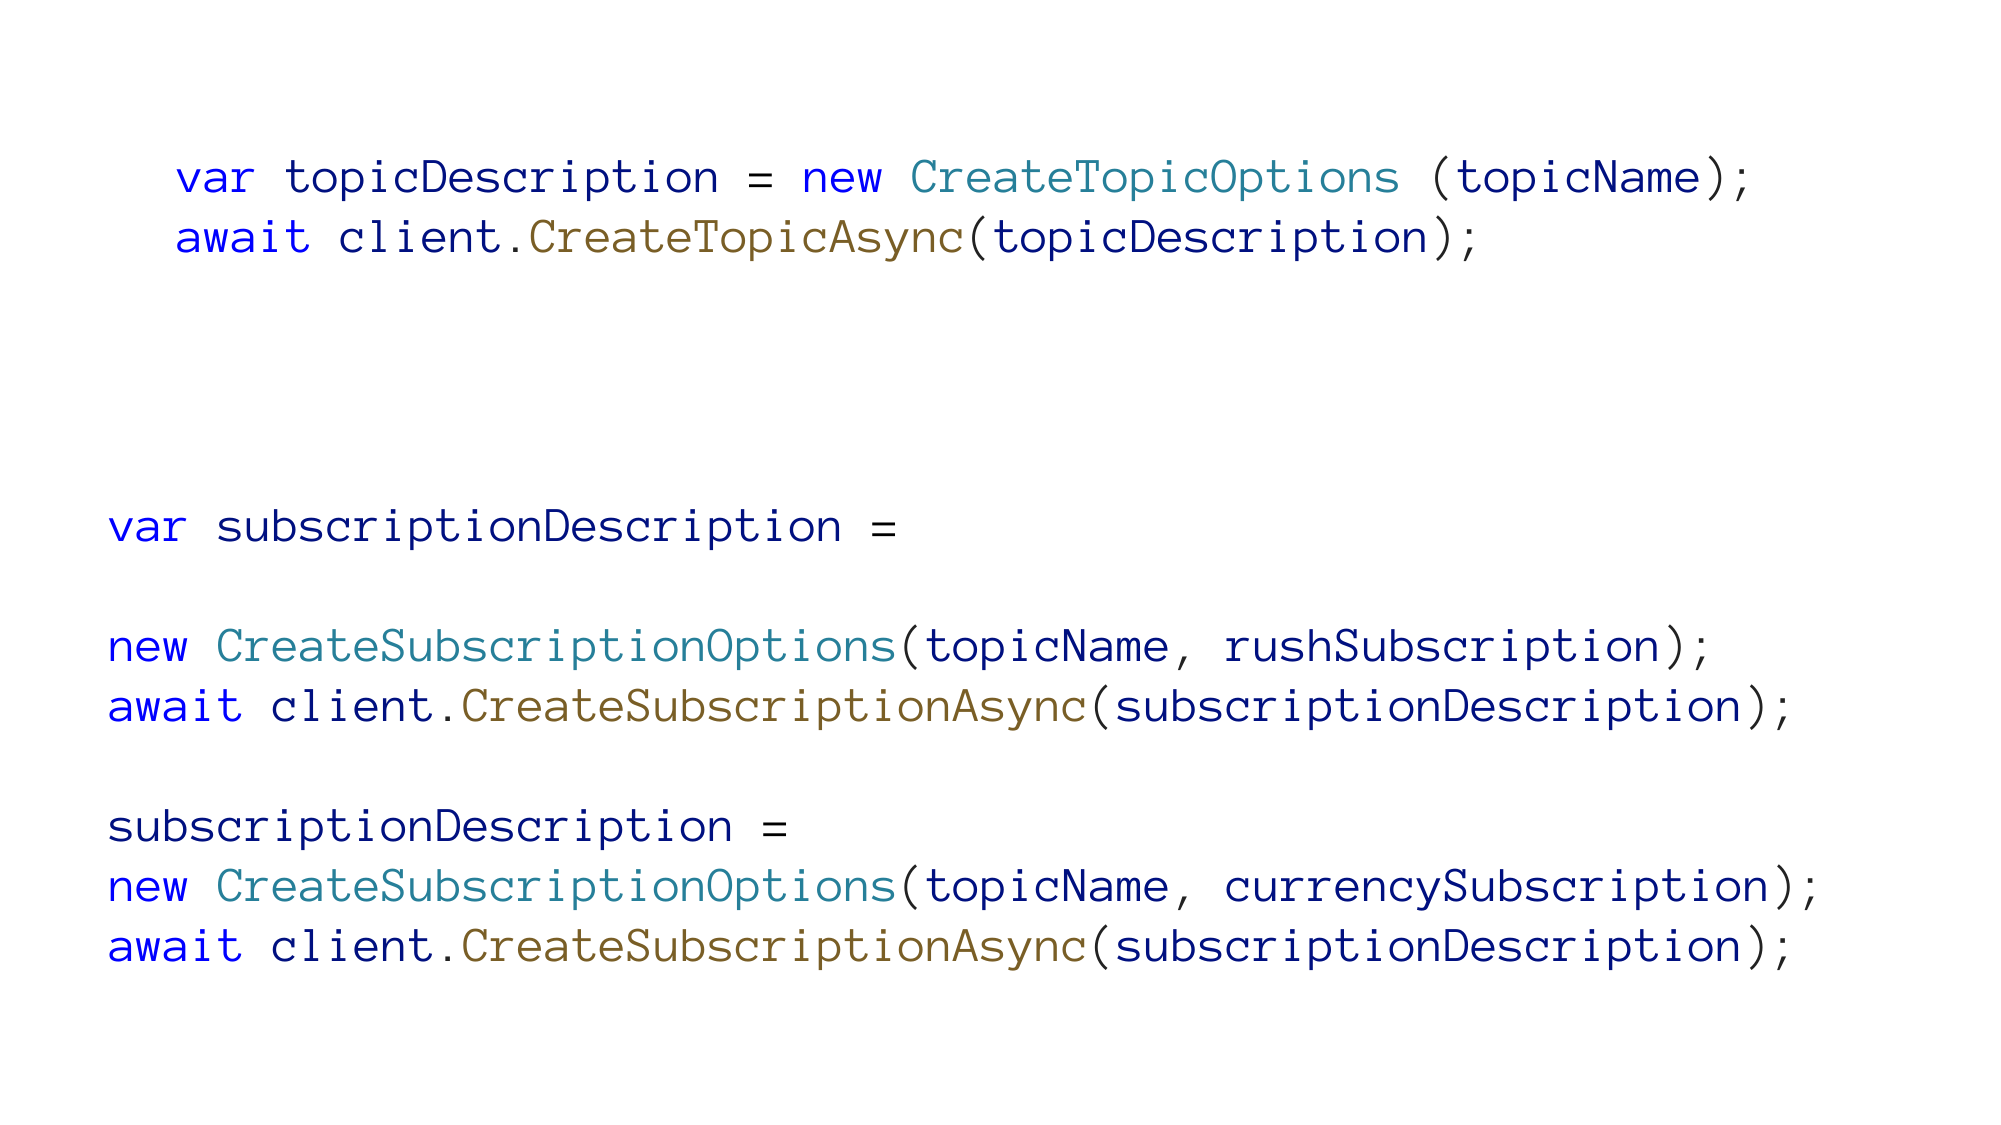

var topicDescription = new CreateTopicOptions (topicName);
await client.CreateTopicAsync(topicDescription);
var subscriptionDescription = 
		new CreateSubscriptionOptions(topicName, rushSubscription);
await client.CreateSubscriptionAsync(subscriptionDescription);
subscriptionDescription =		new CreateSubscriptionOptions(topicName, currencySubscription);
await client.CreateSubscriptionAsync(subscriptionDescription);